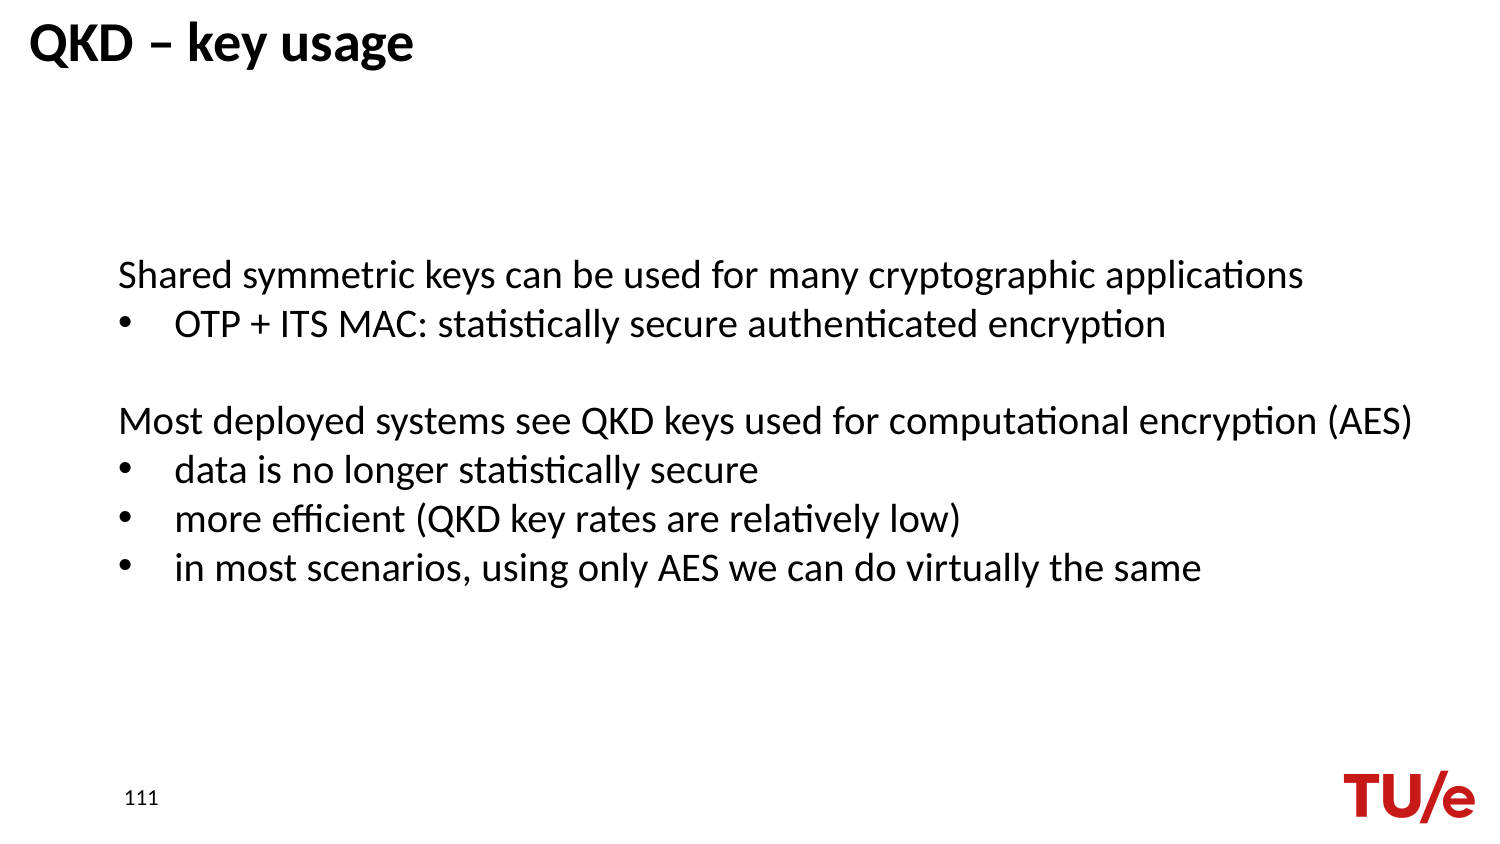

# QKD – key usage
Shared symmetric keys can be used for many cryptographic applications
OTP + ITS MAC: statistically secure authenticated encryption

Most deployed systems see QKD keys used for computational encryption (AES)
data is no longer statistically secure
more efficient (QKD key rates are relatively low)
in most scenarios, using only AES we can do virtually the same
111